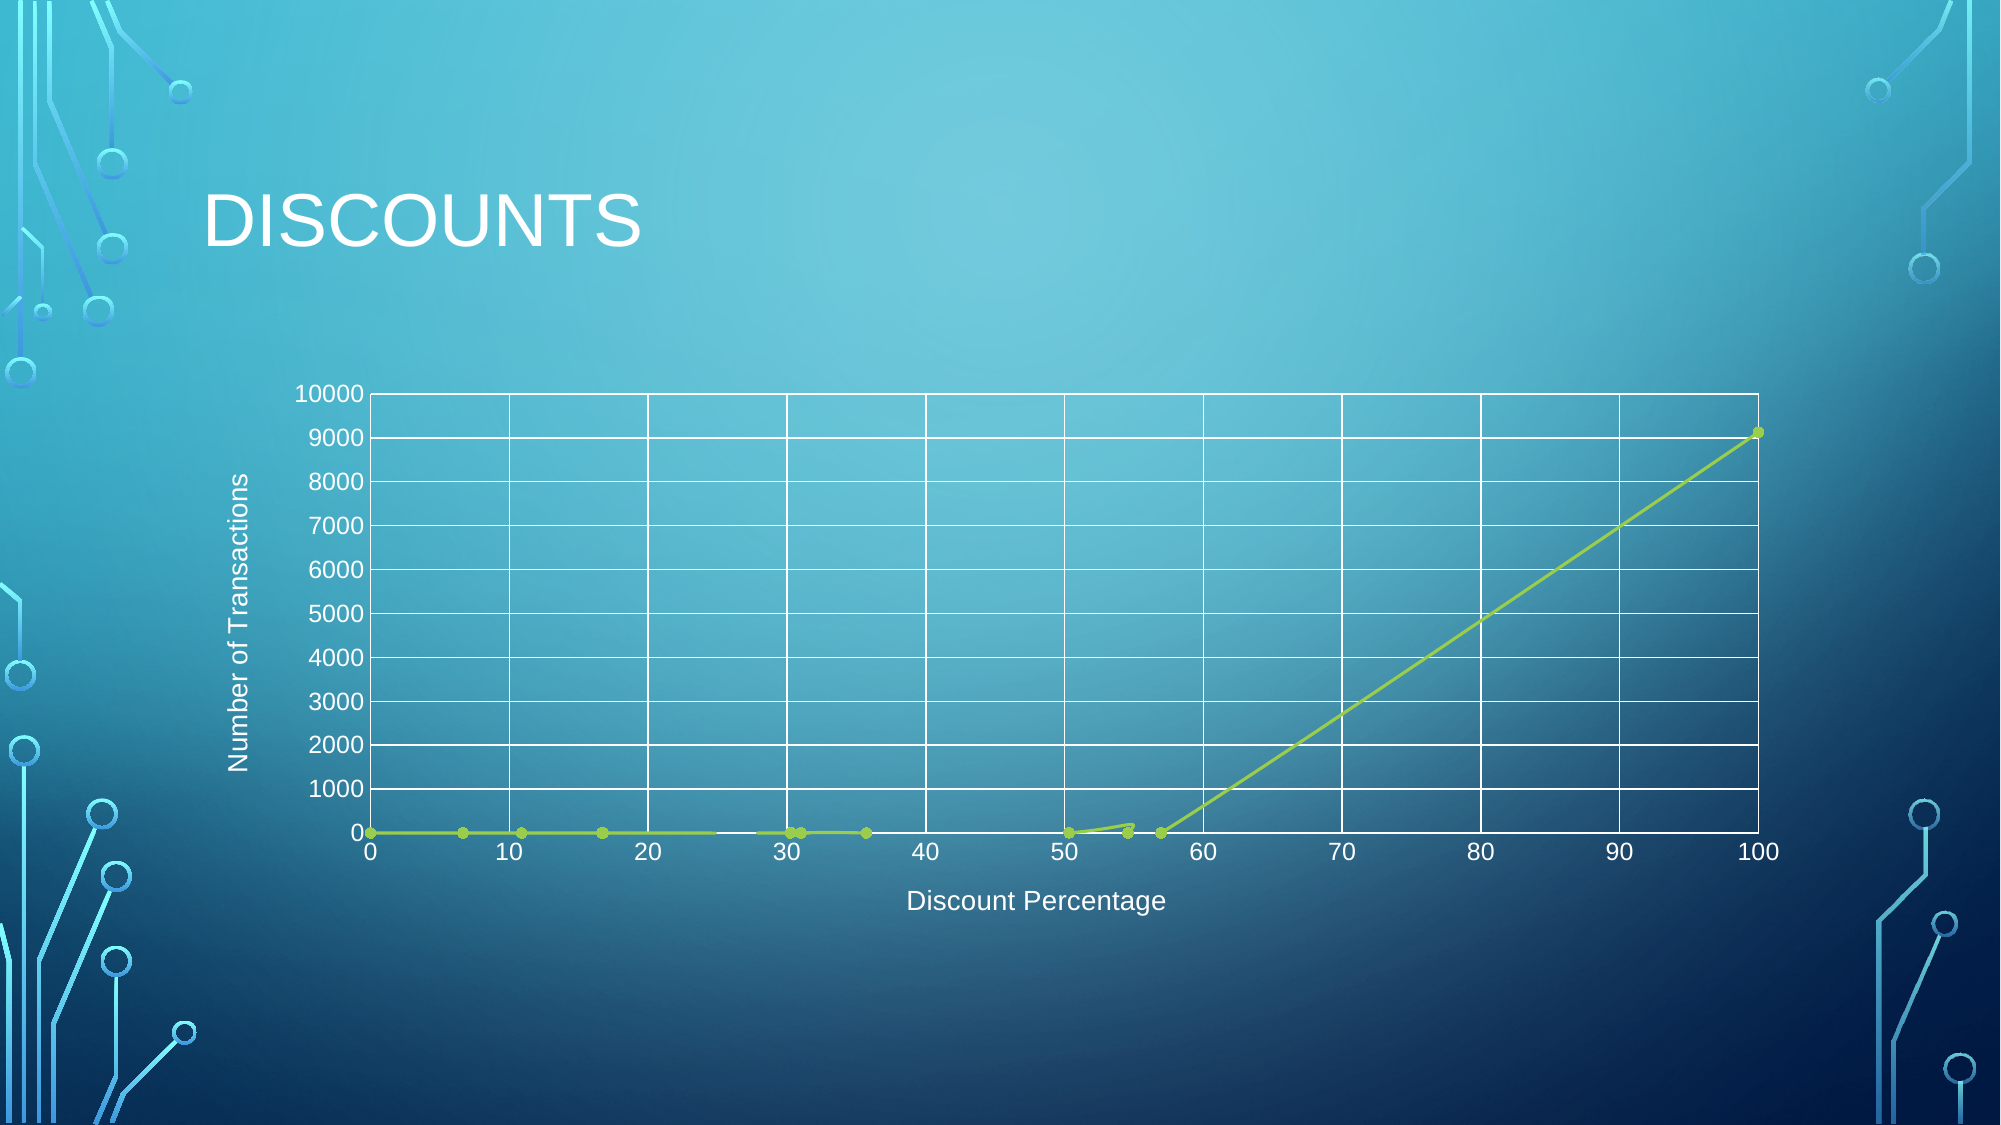

# discounts

### Chart

| Category | Transactions |
|---|---|